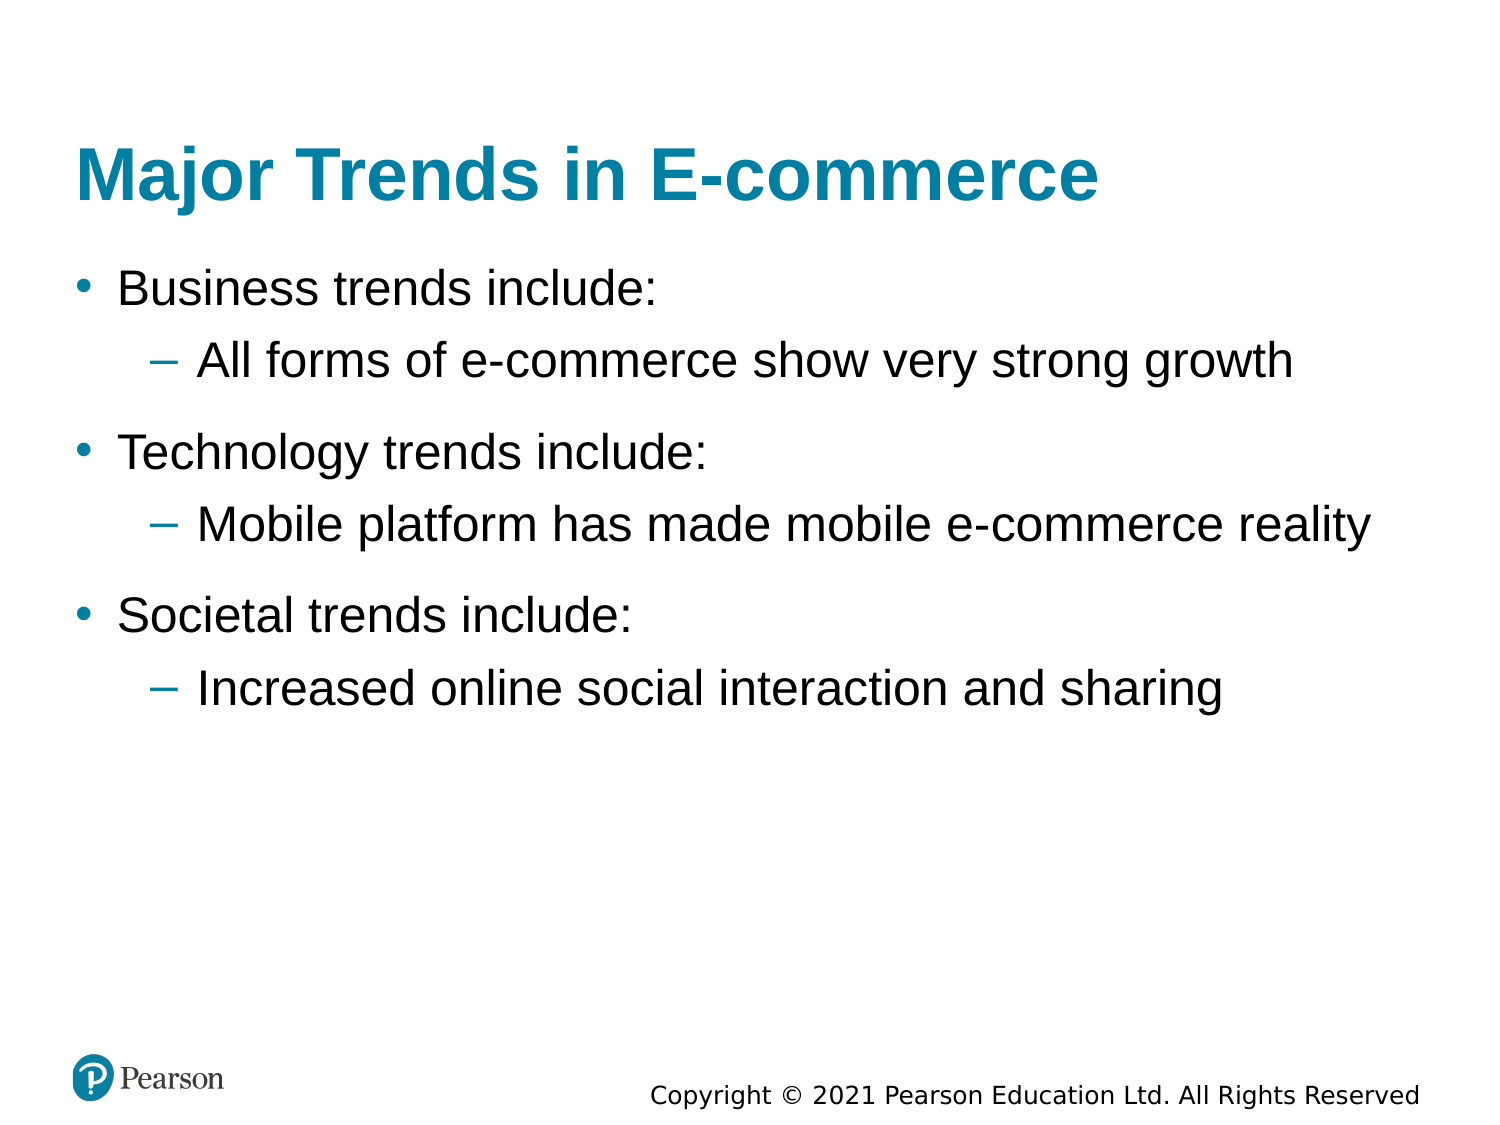

# Major Trends in E-commerce
Business trends include:
All forms of e-commerce show very strong growth
Technology trends include:
Mobile platform has made mobile e-commerce reality
Societal trends include:
Increased online social interaction and sharing